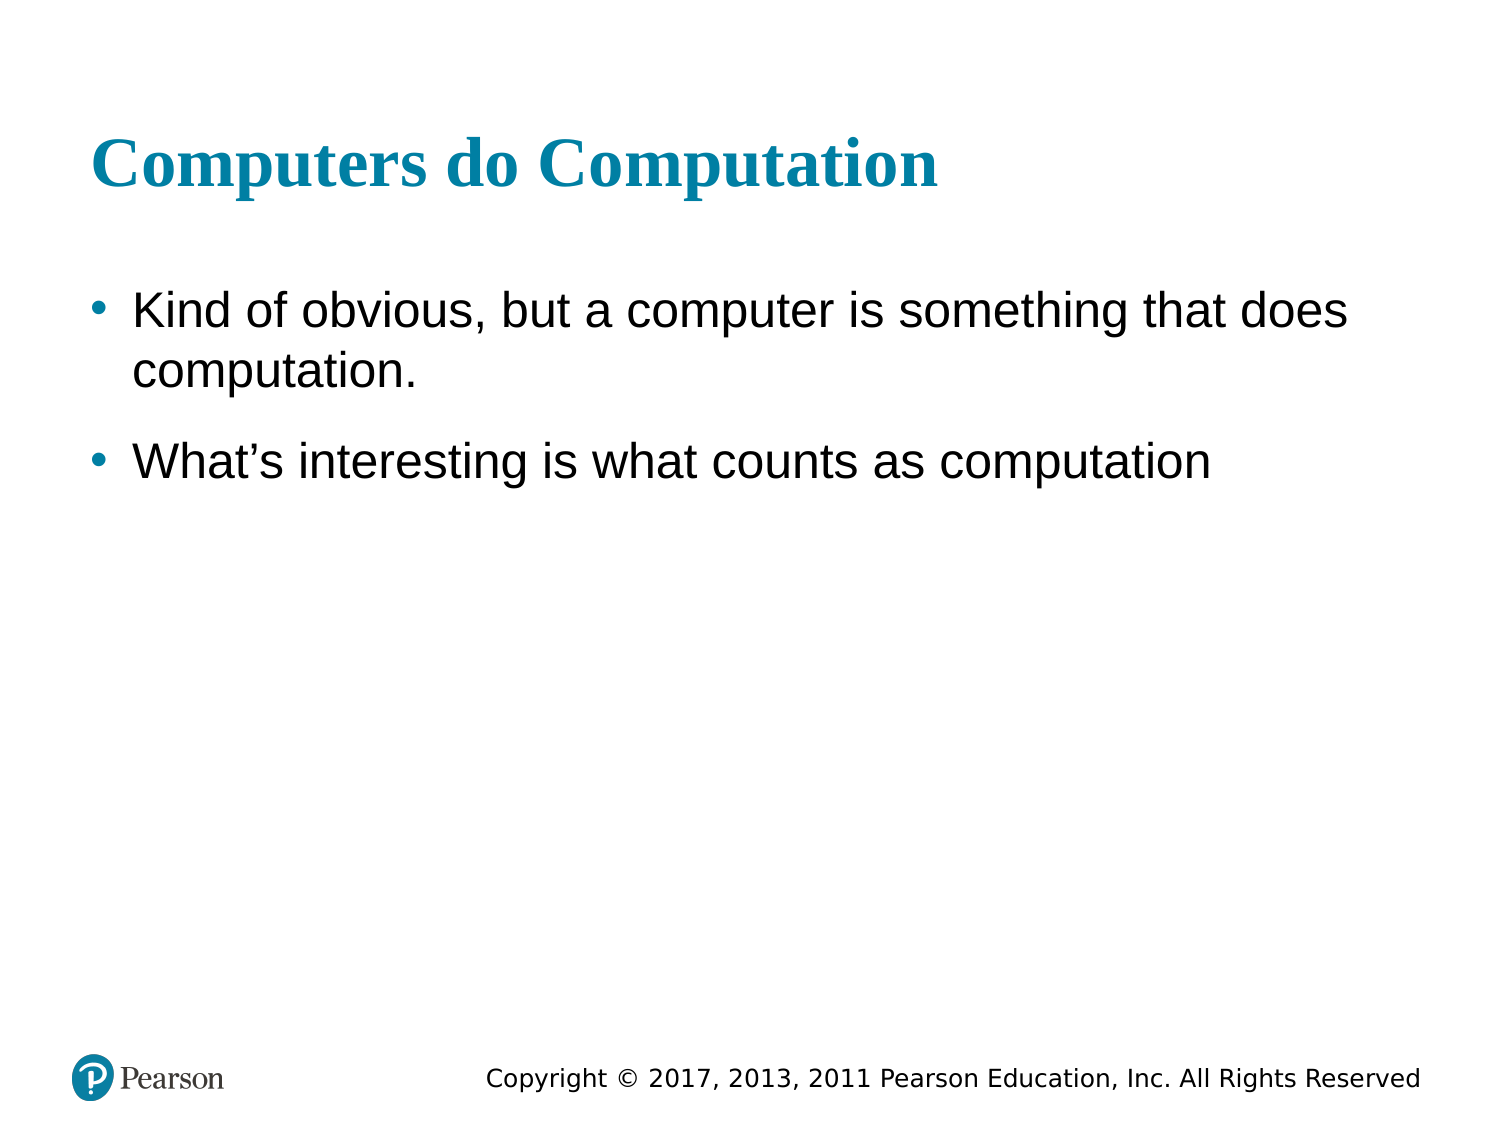

# Computers do Computation
Kind of obvious, but a computer is something that does computation.
What’s interesting is what counts as computation